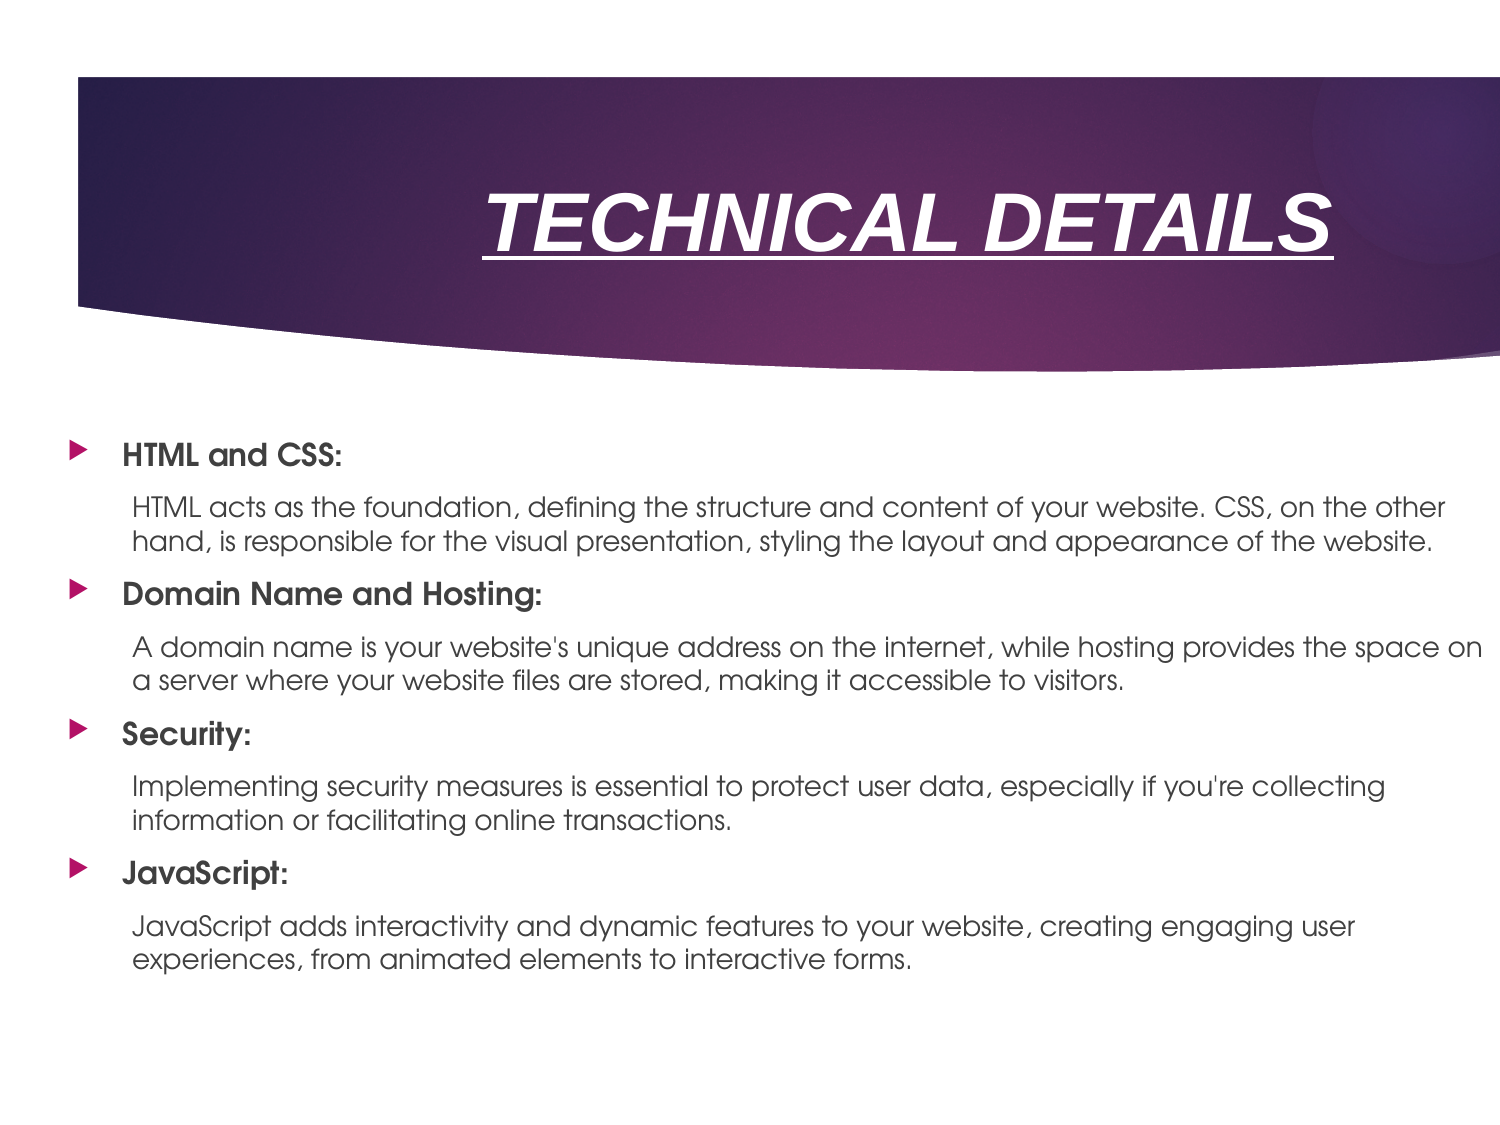

# TECHNICAL DETAILS
HTML and CSS:
HTML acts as the foundation, defining the structure and content of your website. CSS, on the other hand, is responsible for the visual presentation, styling the layout and appearance of the website.
Domain Name and Hosting:
A domain name is your website's unique address on the internet, while hosting provides the space on a server where your website files are stored, making it accessible to visitors.
Security:
Implementing security measures is essential to protect user data, especially if you're collecting information or facilitating online transactions.
JavaScript:
JavaScript adds interactivity and dynamic features to your website, creating engaging user experiences, from animated elements to interactive forms.